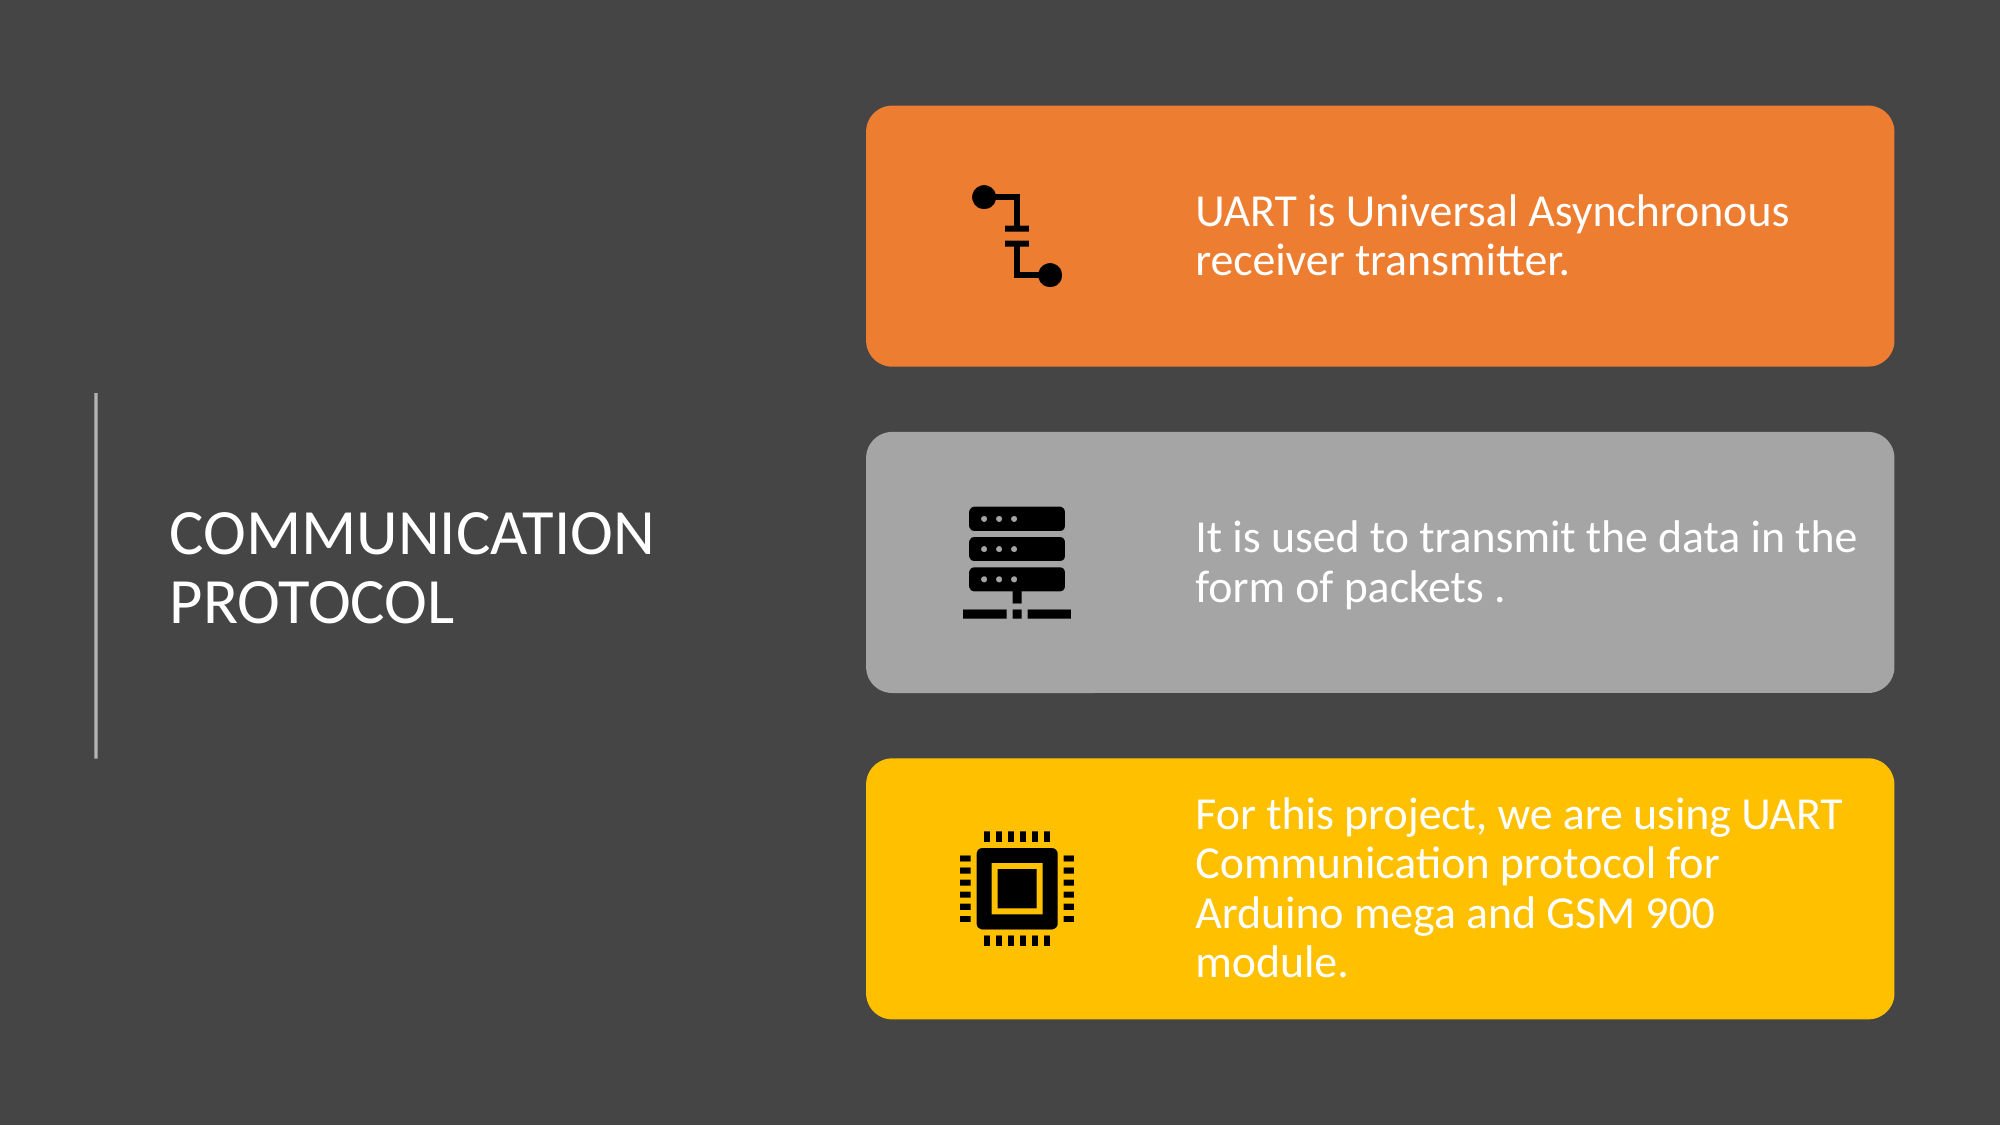

UART is Universal Asynchronous receiver transmitter.
It is used to transmit the data in the form of packets .
For this project, we are using UART Communication protocol for  Arduino mega and GSM 900 module.
# COMMUNICATION PROTOCOL